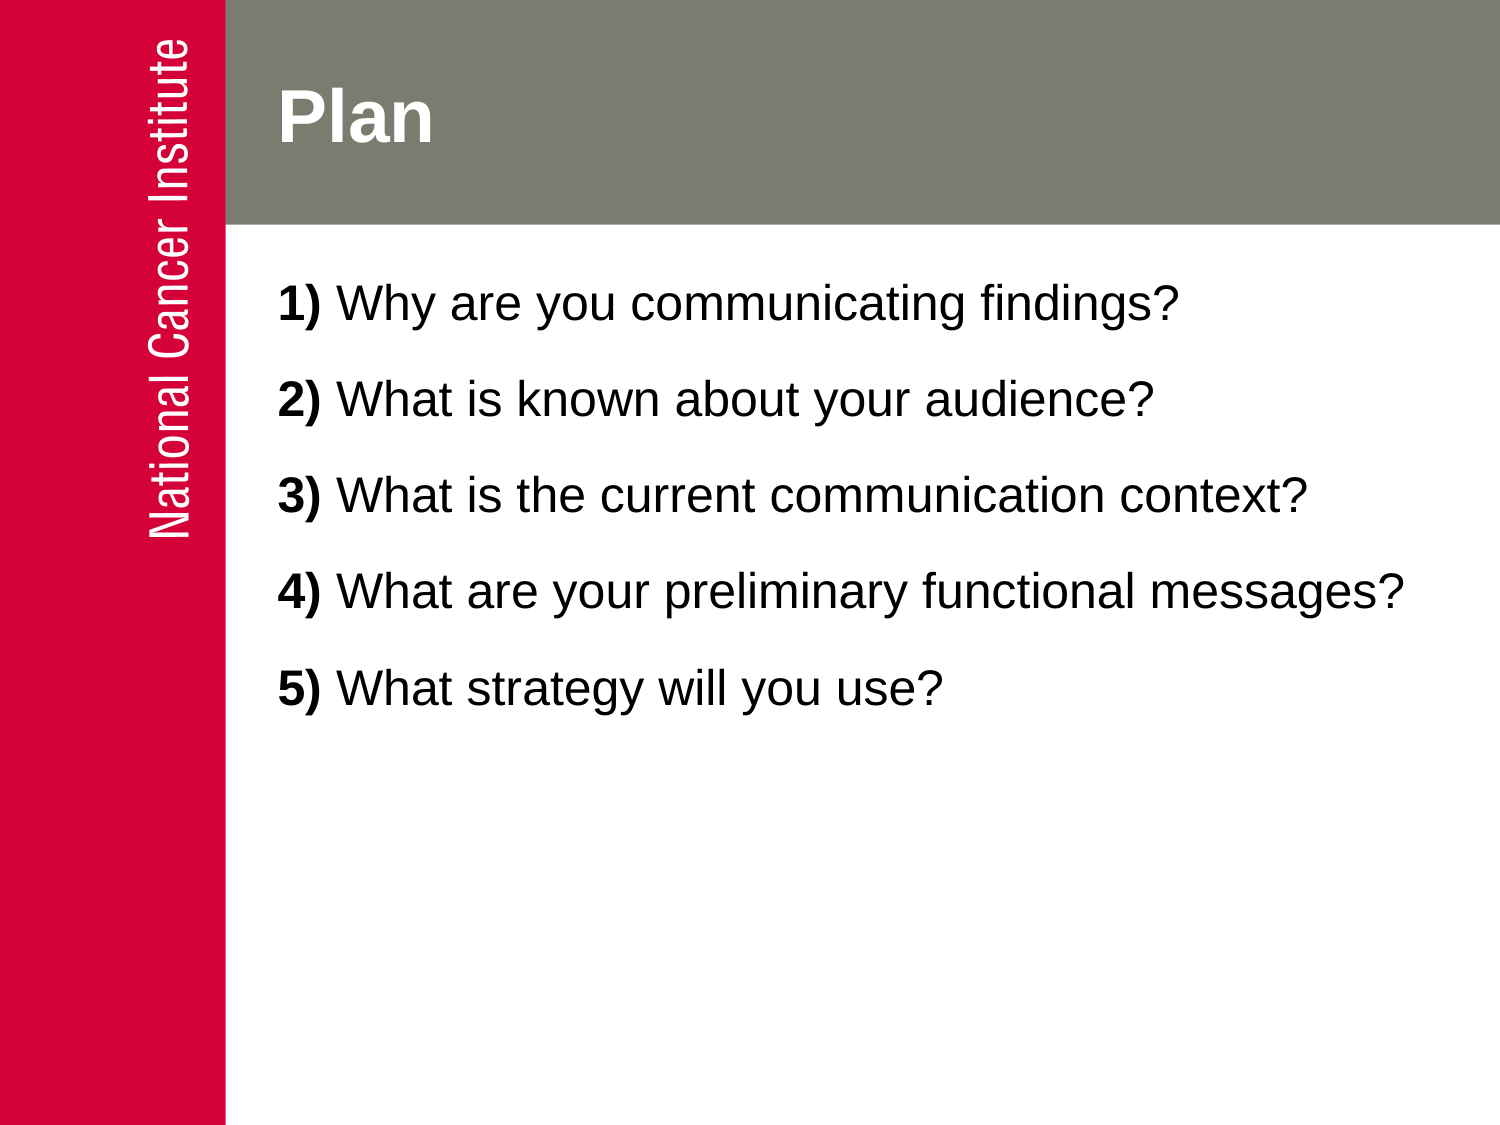

# Plan
1) Why are you communicating findings?

2) What is known about your audience?

3) What is the current communication context?

4) What are your preliminary functional messages?

5) What strategy will you use?